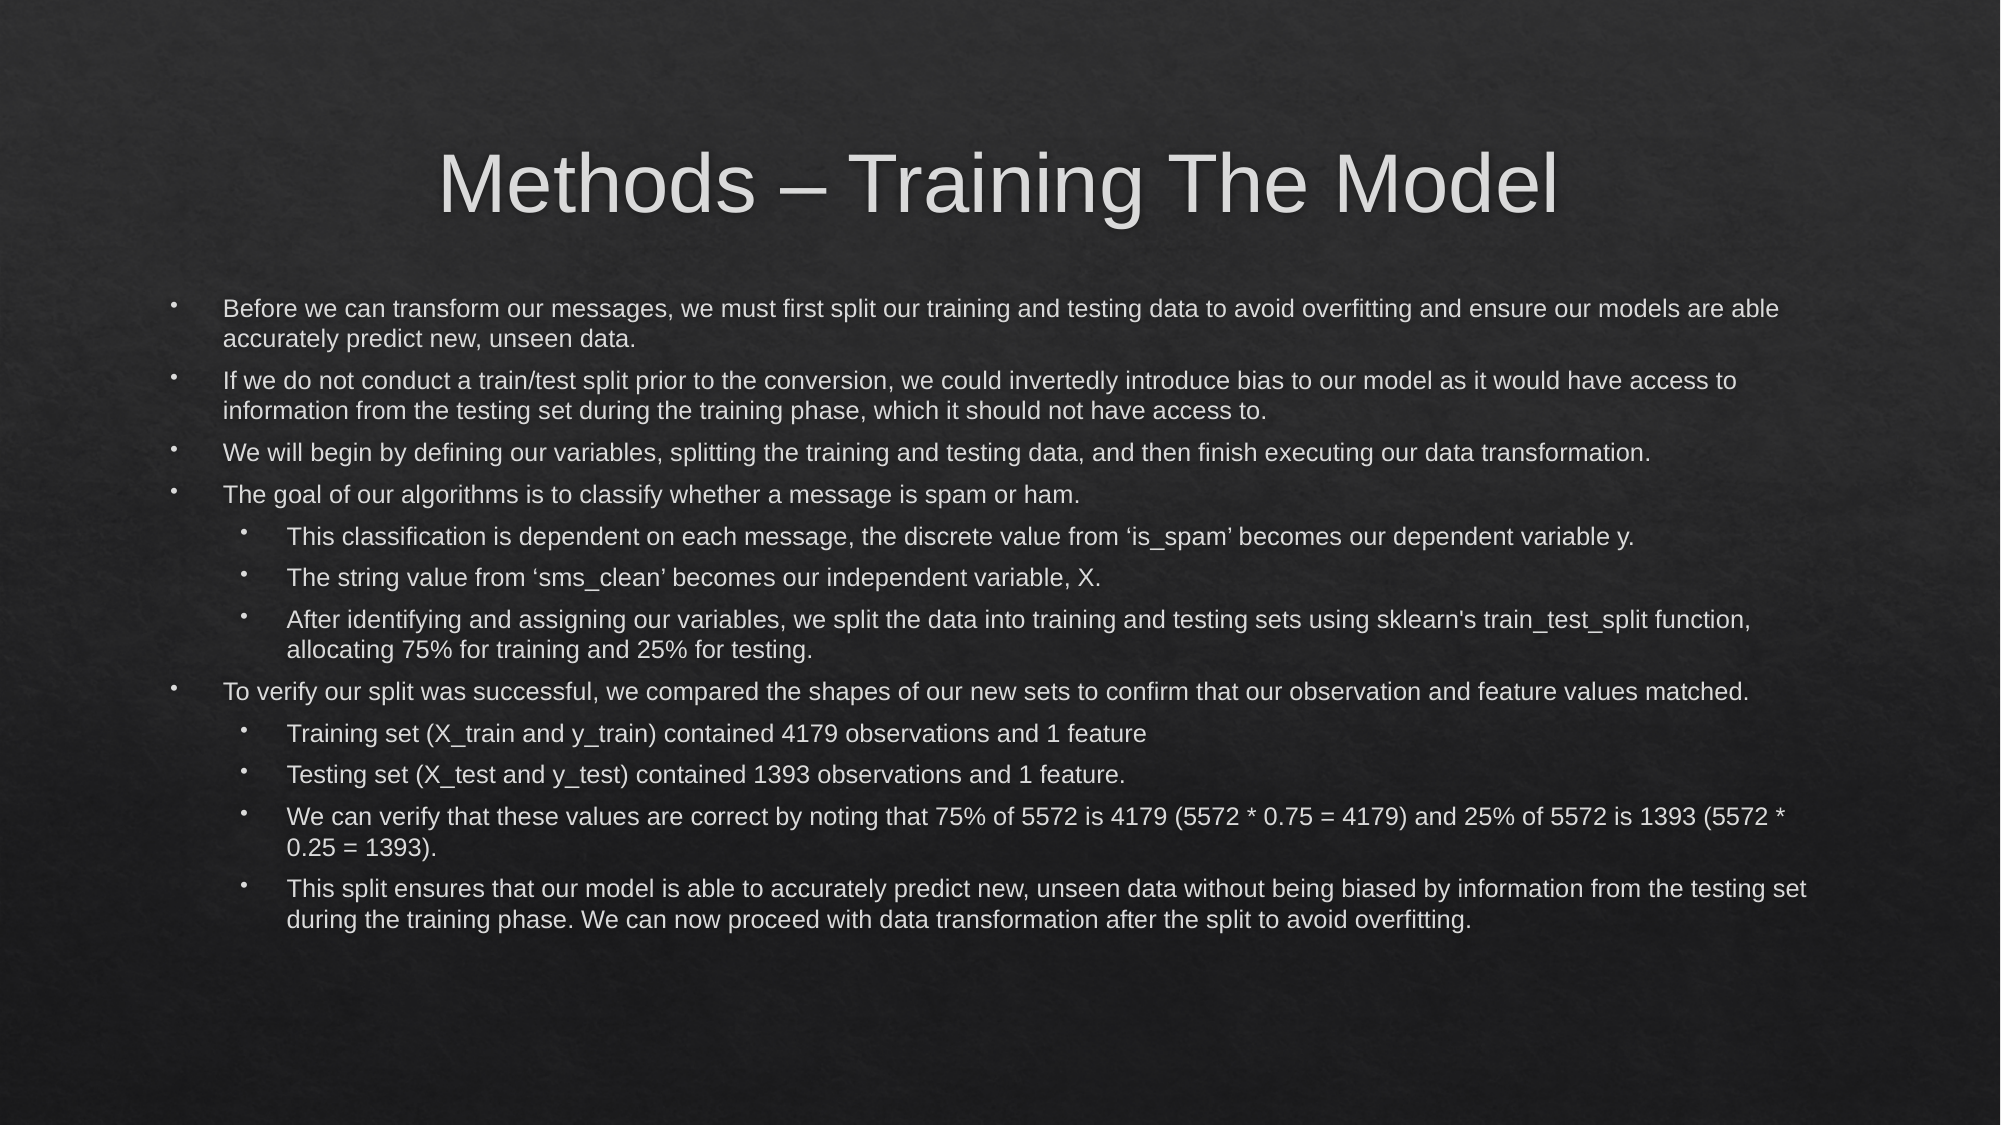

# Methods – Training The Model
Before we can transform our messages, we must first split our training and testing data to avoid overfitting and ensure our models are able accurately predict new, unseen data.
If we do not conduct a train/test split prior to the conversion, we could invertedly introduce bias to our model as it would have access to information from the testing set during the training phase, which it should not have access to.
We will begin by defining our variables, splitting the training and testing data, and then finish executing our data transformation.
The goal of our algorithms is to classify whether a message is spam or ham.
This classification is dependent on each message, the discrete value from ‘is_spam’ becomes our dependent variable y.
The string value from ‘sms_clean’ becomes our independent variable, X.
After identifying and assigning our variables, we split the data into training and testing sets using sklearn's train_test_split function, allocating 75% for training and 25% for testing.
To verify our split was successful, we compared the shapes of our new sets to confirm that our observation and feature values matched.
Training set (X_train and y_train) contained 4179 observations and 1 feature
Testing set (X_test and y_test) contained 1393 observations and 1 feature.
We can verify that these values are correct by noting that 75% of 5572 is 4179 (5572 * 0.75 = 4179) and 25% of 5572 is 1393 (5572 * 0.25 = 1393).
This split ensures that our model is able to accurately predict new, unseen data without being biased by information from the testing set during the training phase. We can now proceed with data transformation after the split to avoid overfitting.